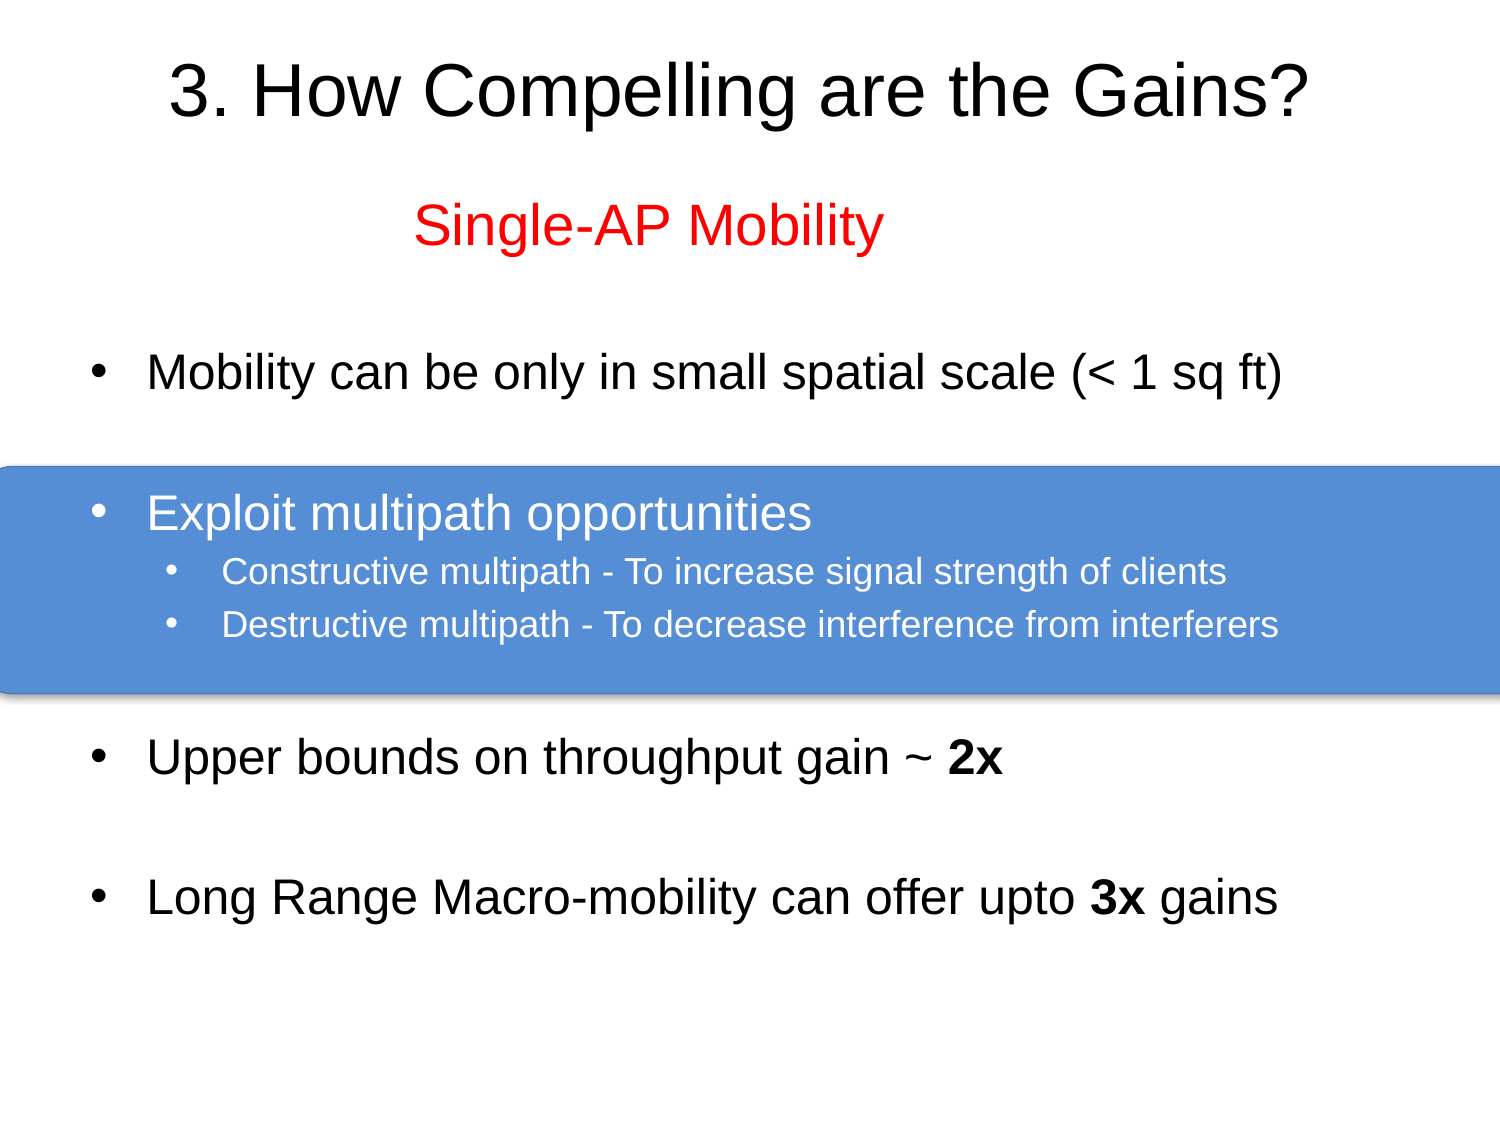

3. How Compelling are the Gains?

Single-AP Mobility

Mobility can be only in small spatial scale (< 1 sq ft)

Exploit multipath opportunities
Constructive multipath - To increase signal strength of clients
Destructive multipath - To decrease interference from interferers

Upper bounds on throughput gain ~ 2x

Long Range Macro-mobility can offer upto 3x gains